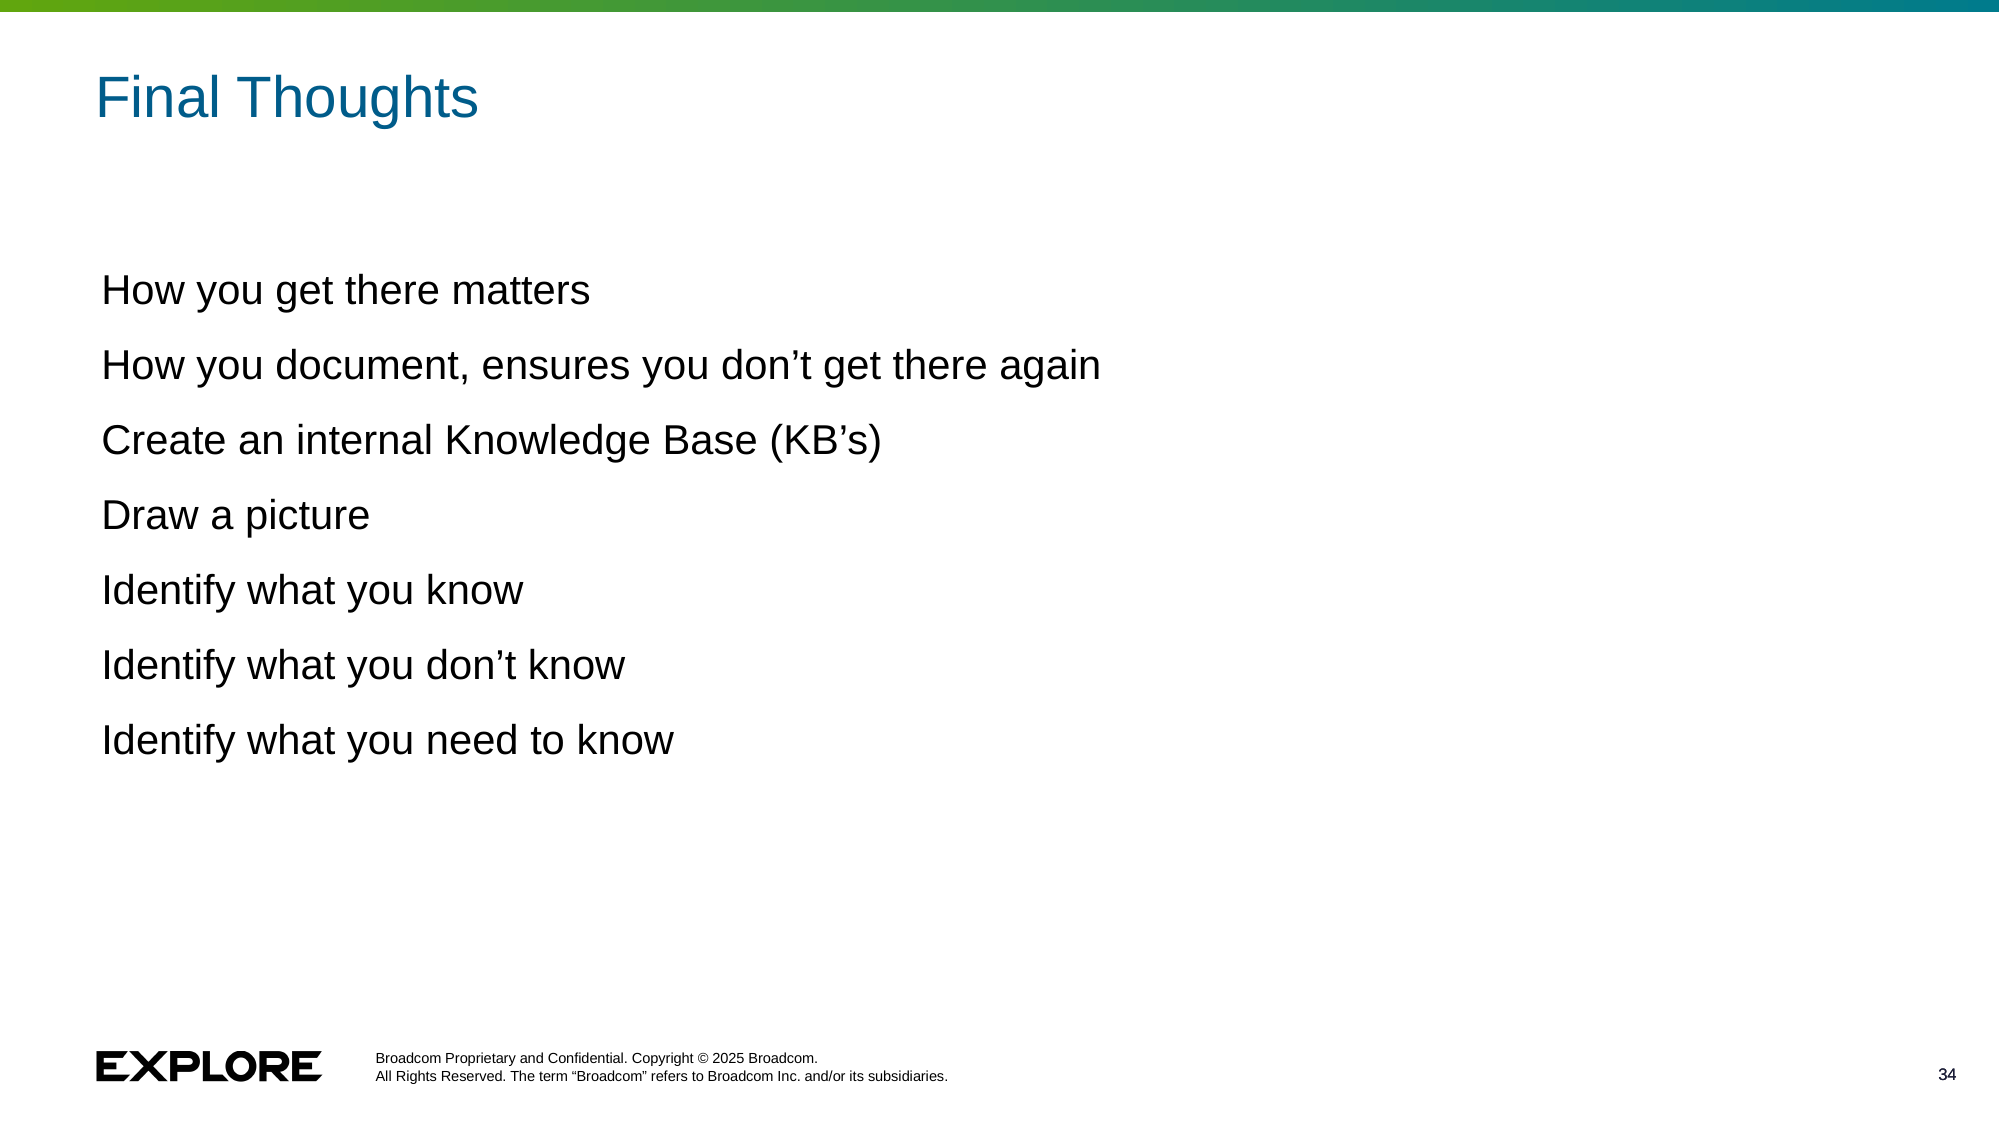

# Final Thoughts
How you get there matters
How you document, ensures you don’t get there again
Create an internal Knowledge Base (KB’s)
Draw a picture
Identify what you know
Identify what you don’t know
Identify what you need to know